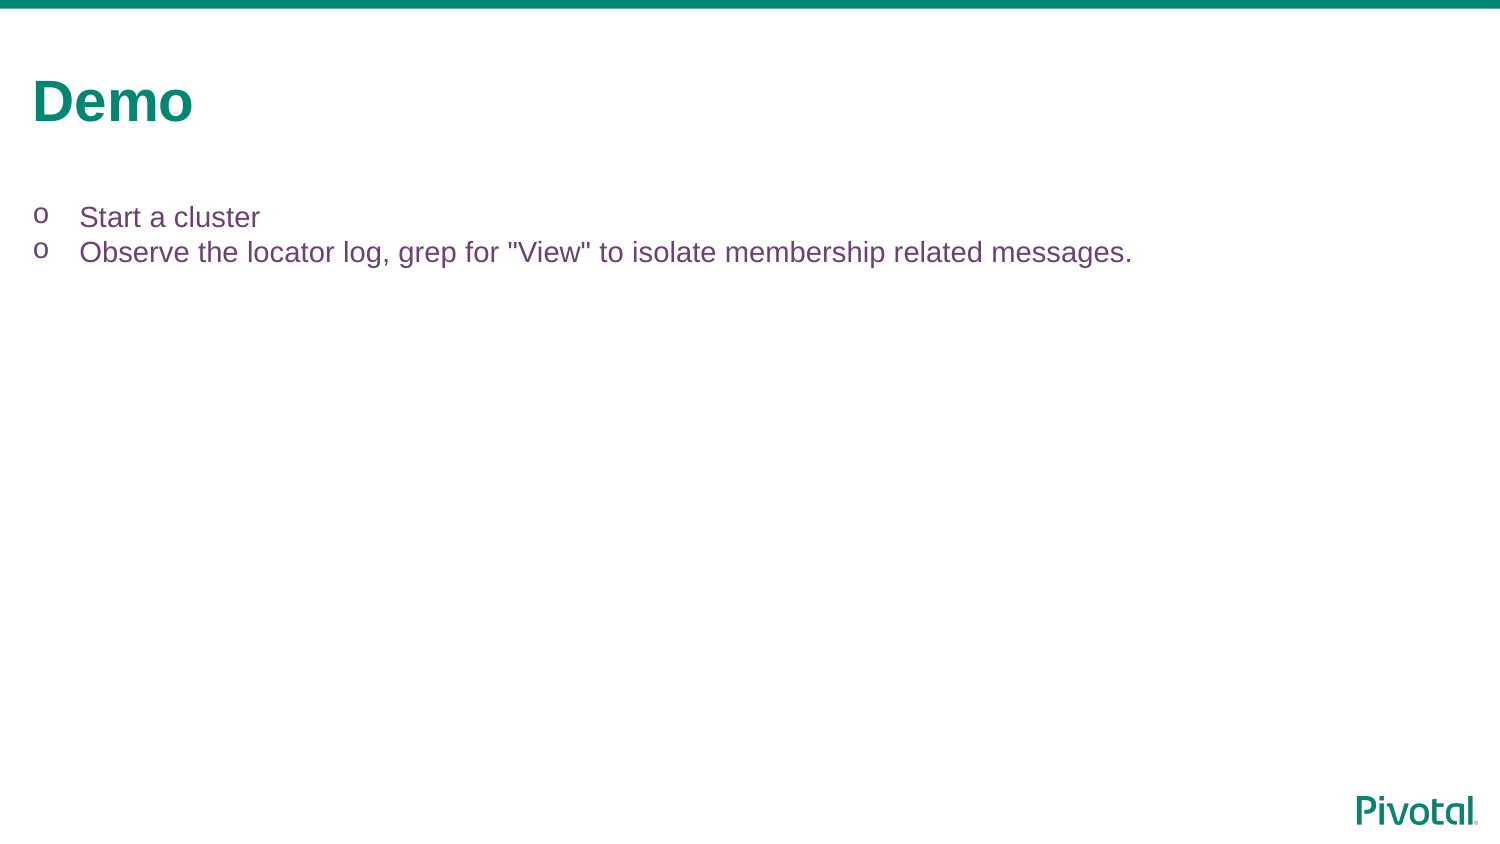

# Demo
Start a cluster
Observe the locator log, grep for "View" to isolate membership related messages.